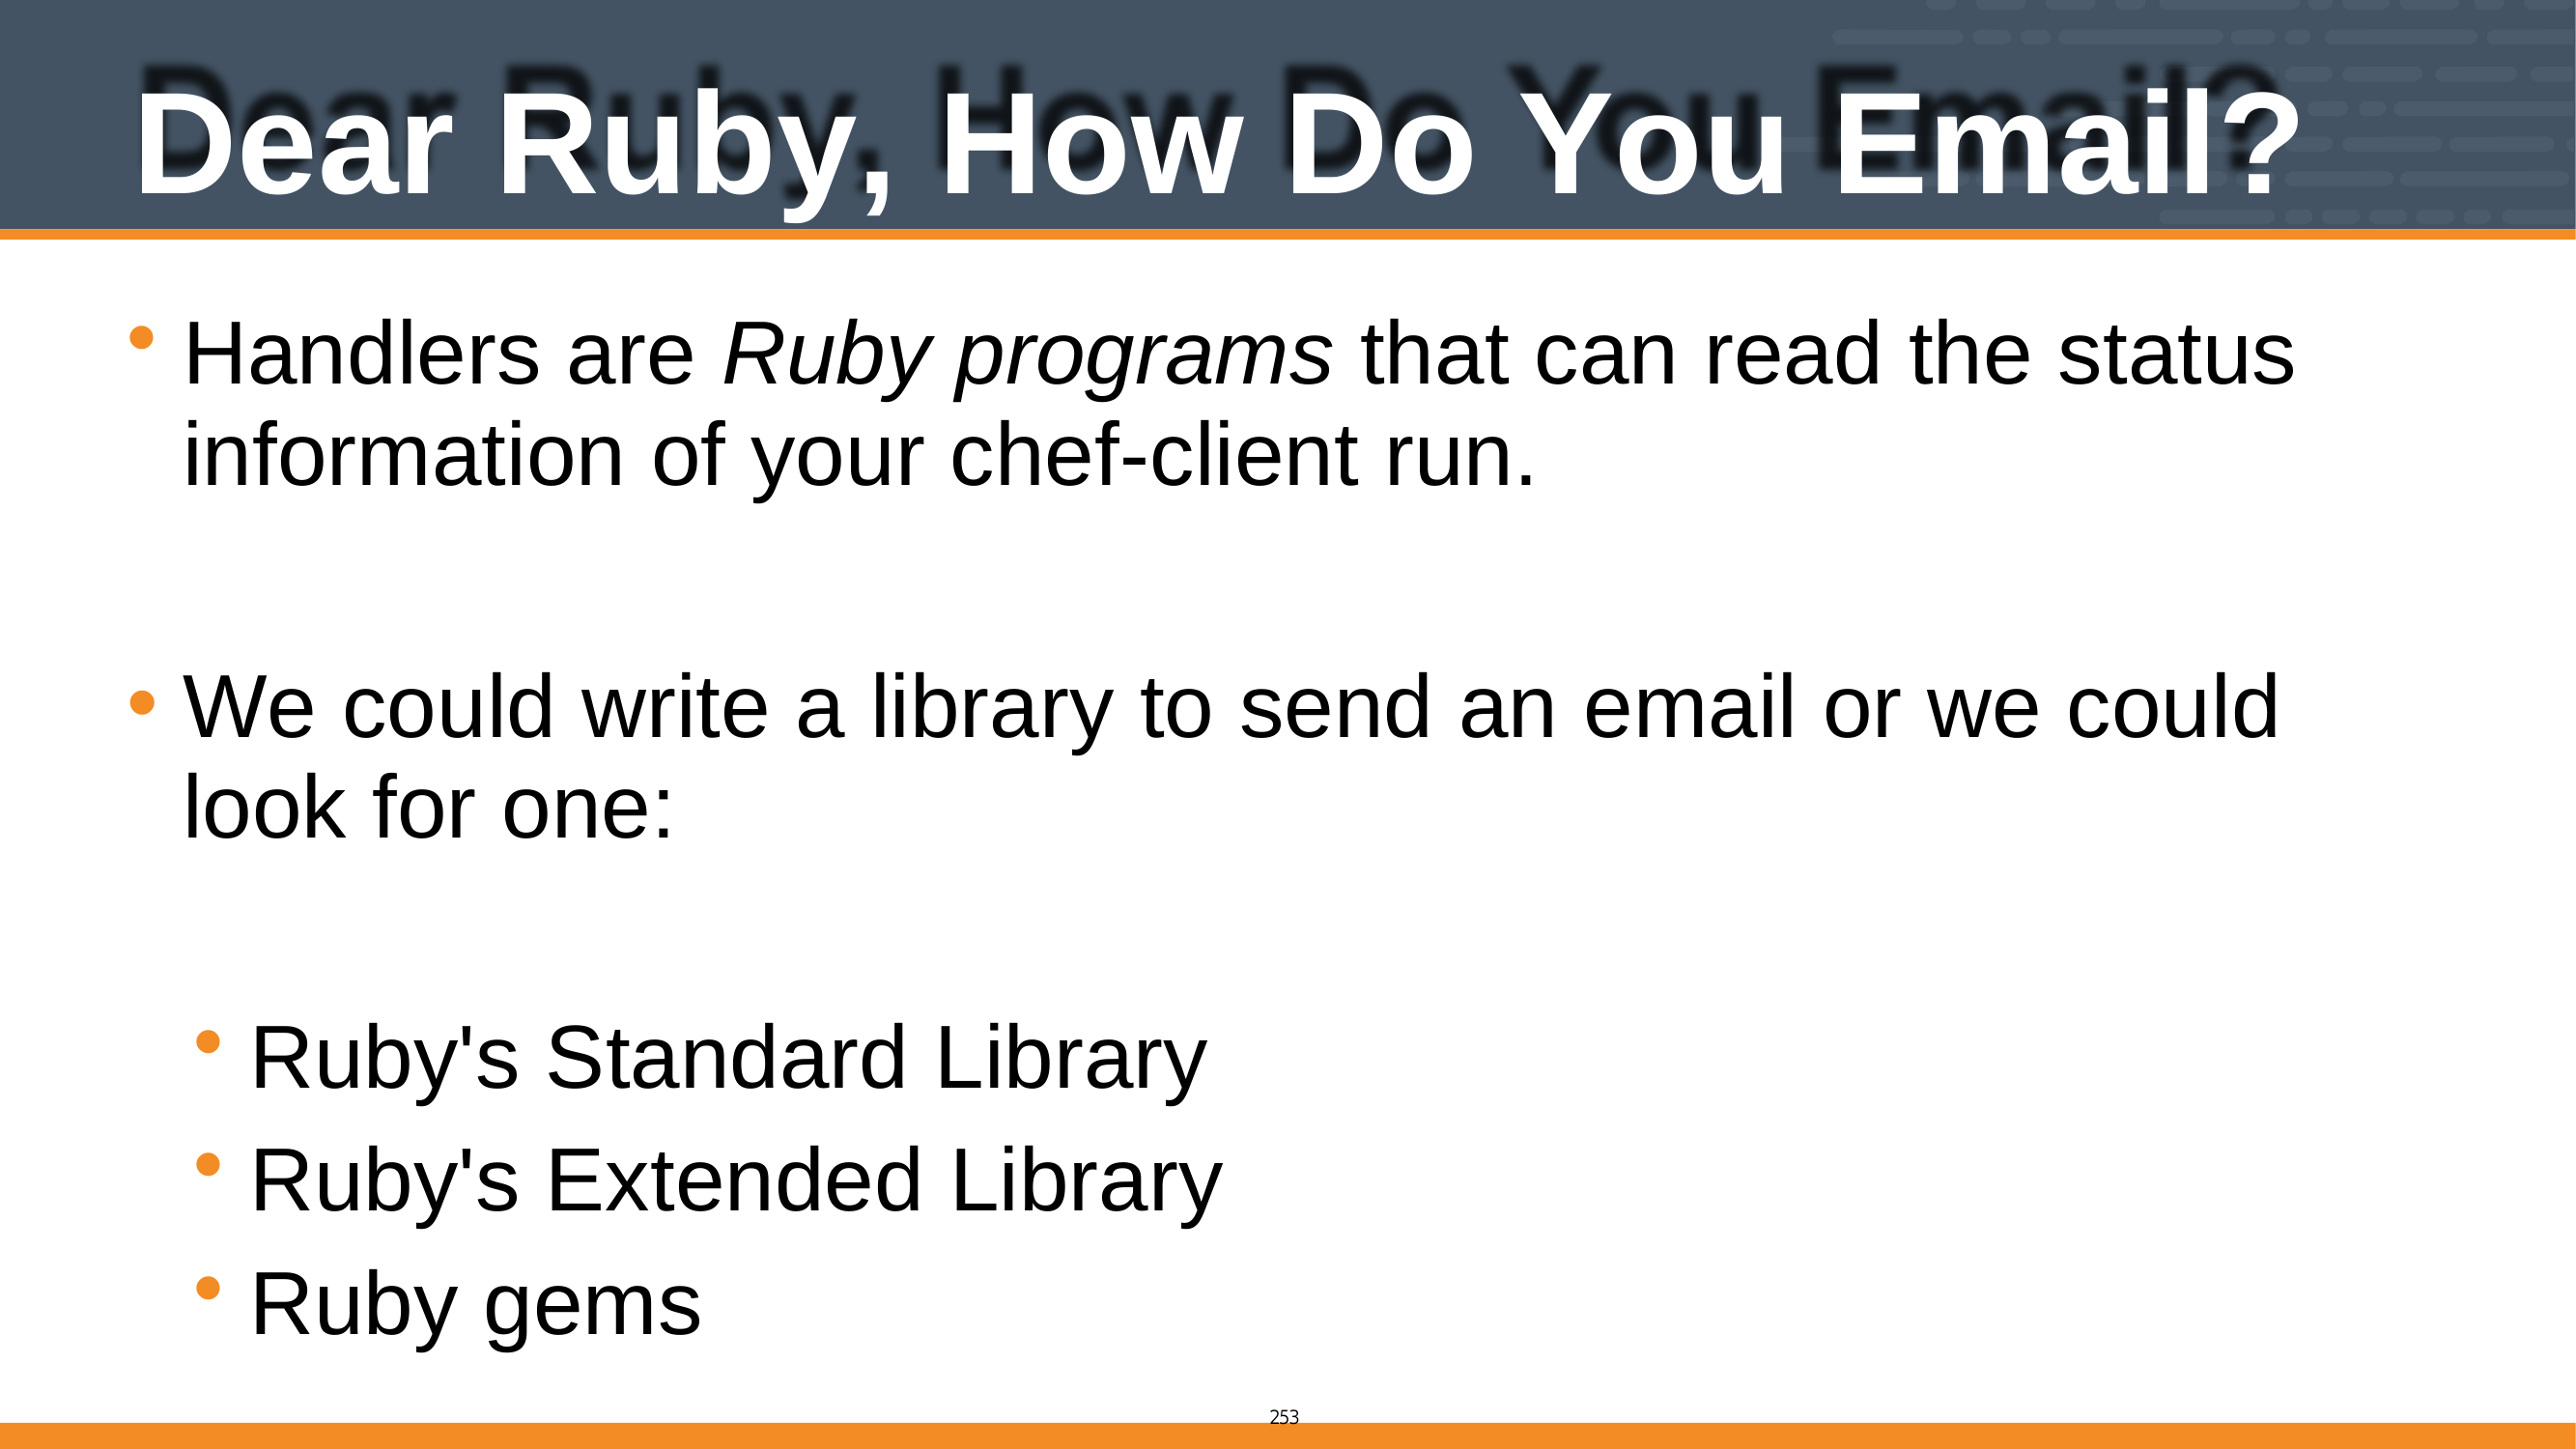

# Dear Ruby, How Do You Email?

Handlers are Ruby programs that can read the status information of your chef-client run.

We could write a library to send an email or we could look for one:

Ruby's Standard Library
Ruby's Extended Library
Ruby gems
253